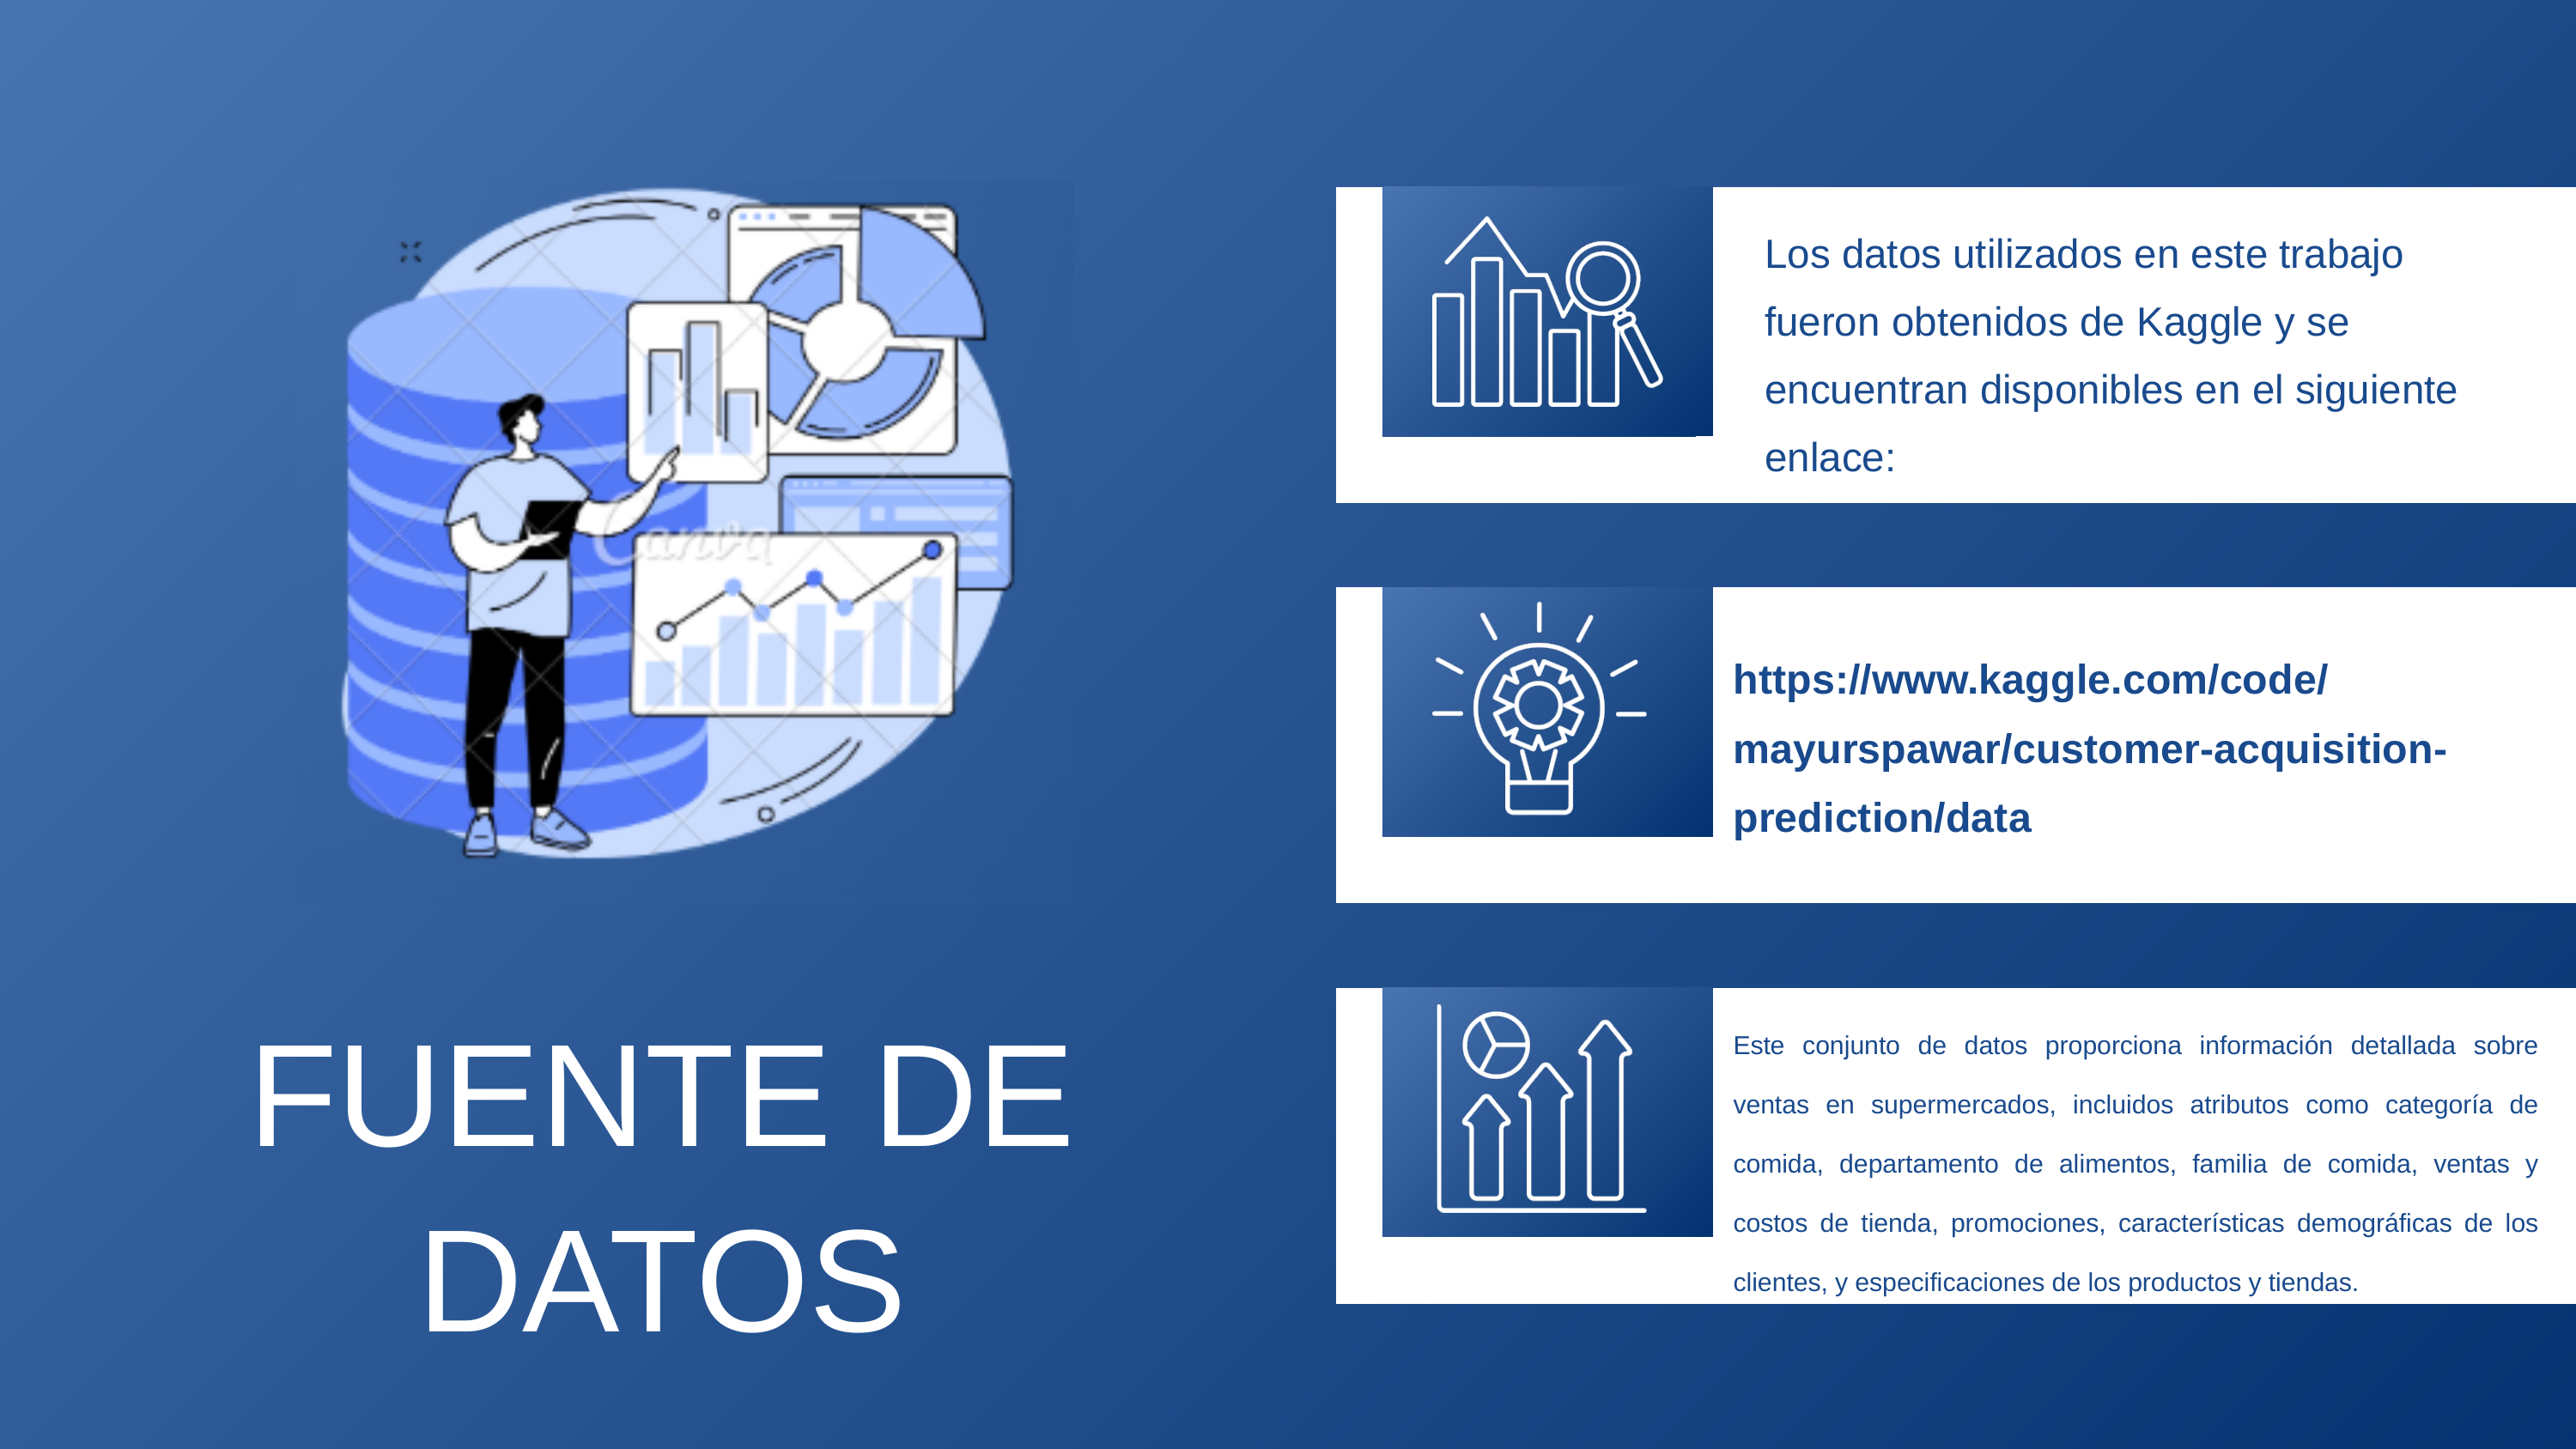

Los datos utilizados en este trabajo fueron obtenidos de Kaggle y se encuentran disponibles en el siguiente enlace:

https://www.kaggle.com/code/mayurspawar/customer-acquisition-prediction/data

FUENTE DE DATOS
Este conjunto de datos proporciona información detallada sobre ventas en supermercados, incluidos atributos como categoría de comida, departamento de alimentos, familia de comida, ventas y costos de tienda, promociones, características demográficas de los clientes, y especificaciones de los productos y tiendas.